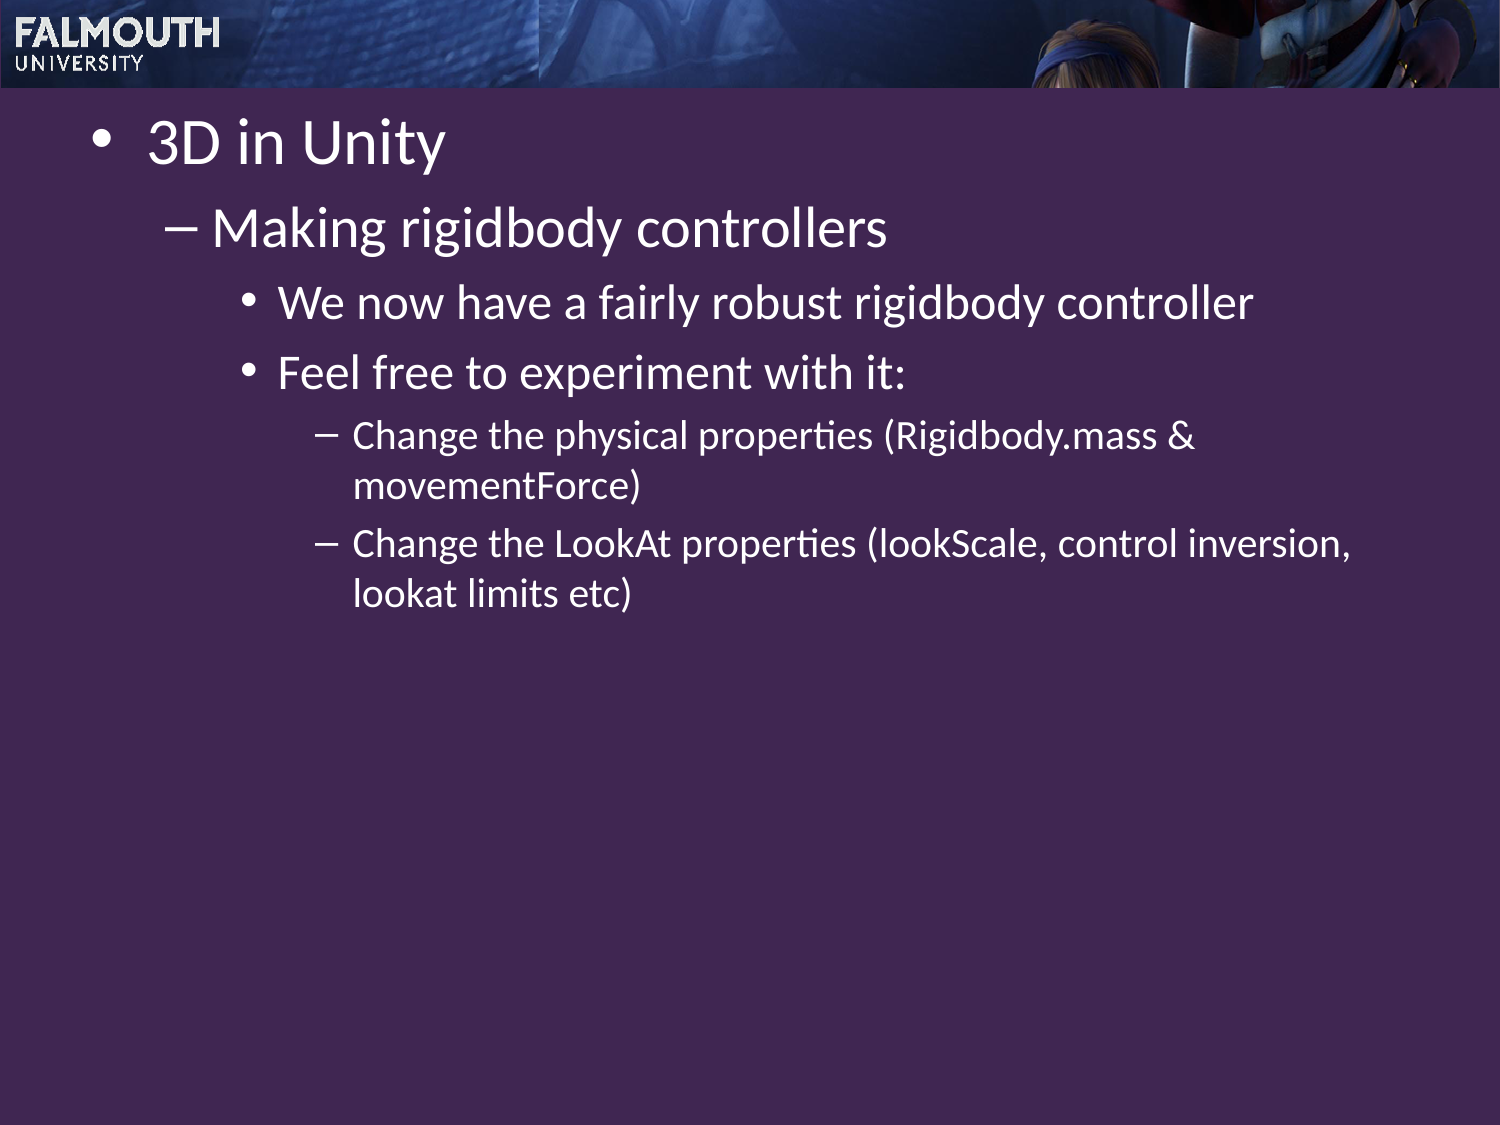

3D in Unity
Making rigidbody controllers
We now have a fairly robust rigidbody controller
Feel free to experiment with it:
Change the physical properties (Rigidbody.mass & movementForce)
Change the LookAt properties (lookScale, control inversion, lookat limits etc)